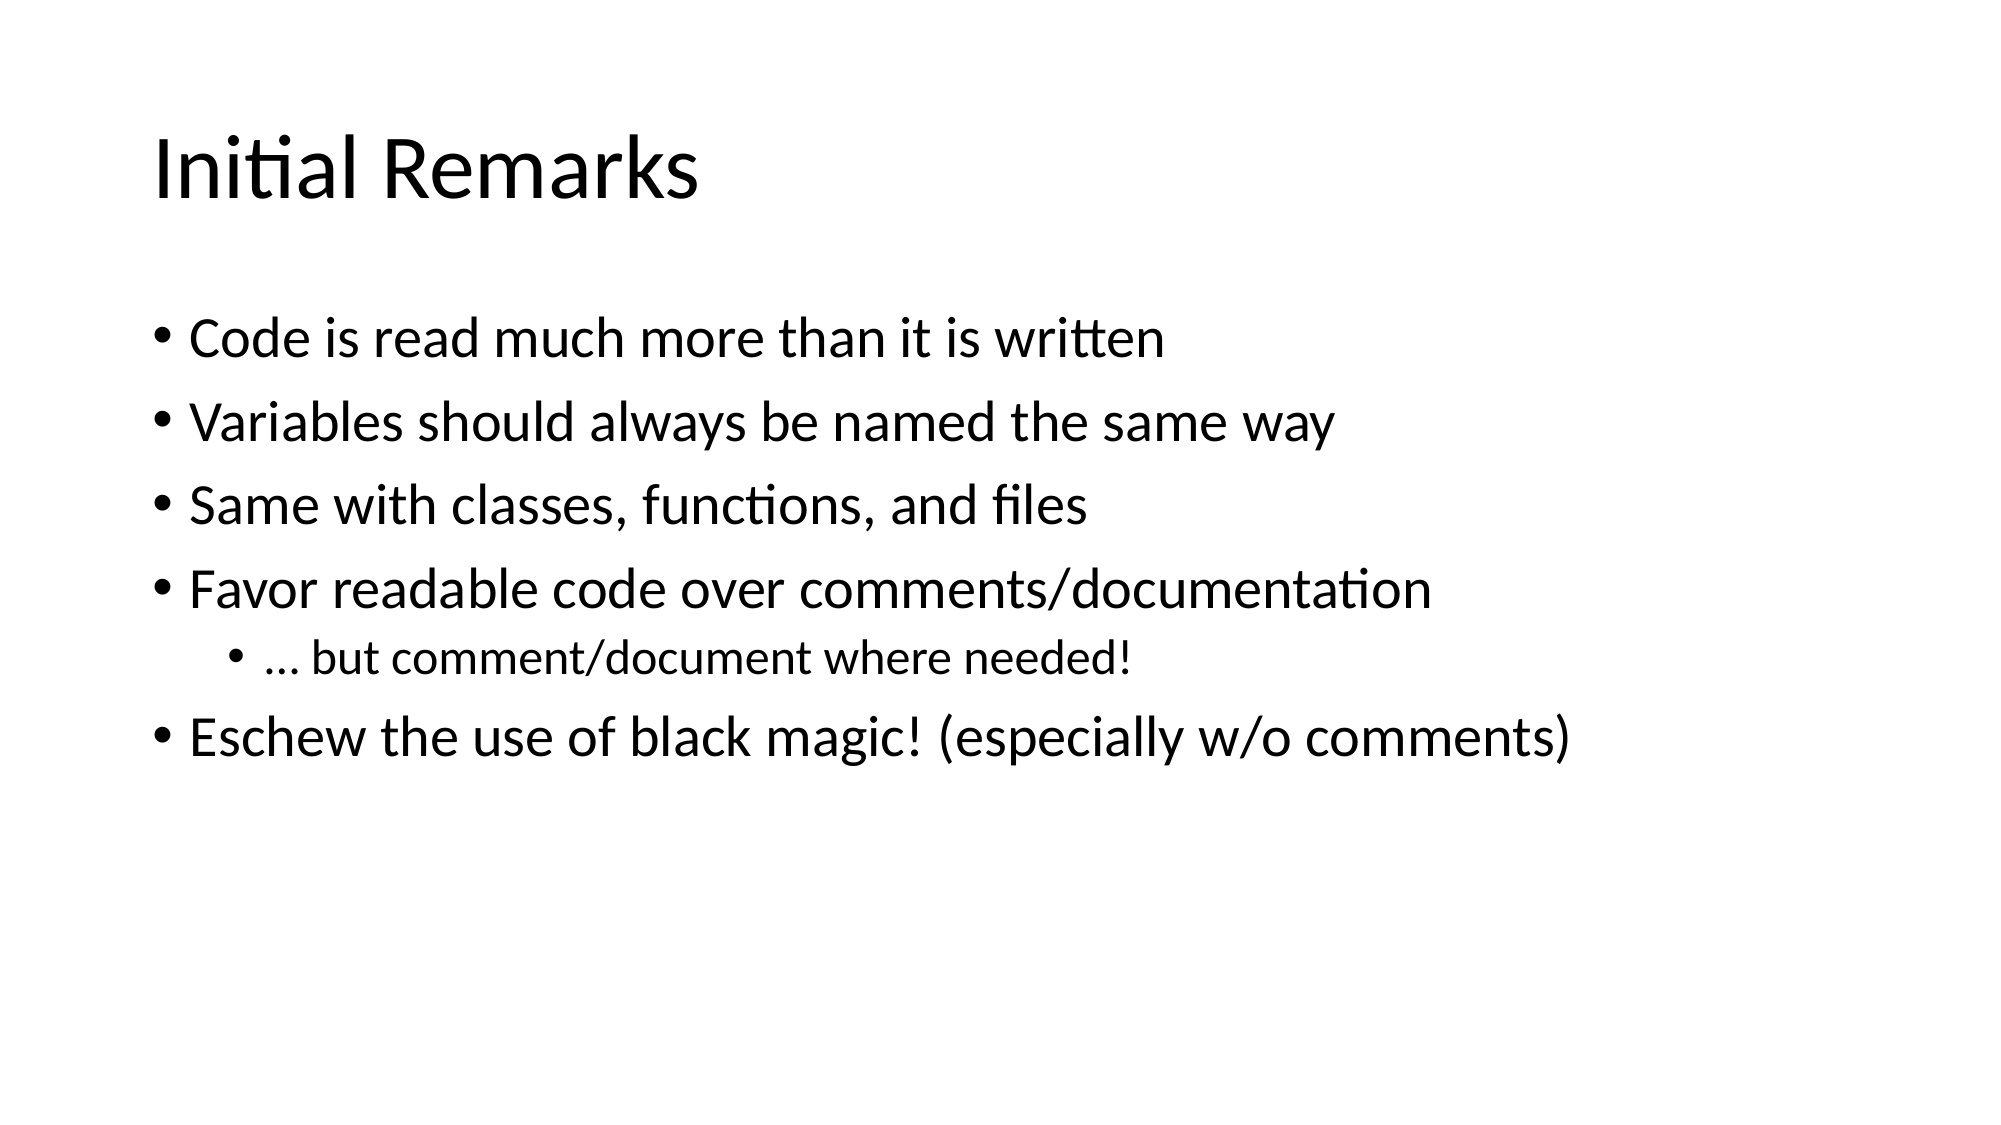

# Initial Remarks
Code is read much more than it is written
Variables should always be named the same way
Same with classes, functions, and files
Favor readable code over comments/documentation
… but comment/document where needed!
Eschew the use of black magic! (especially w/o comments)